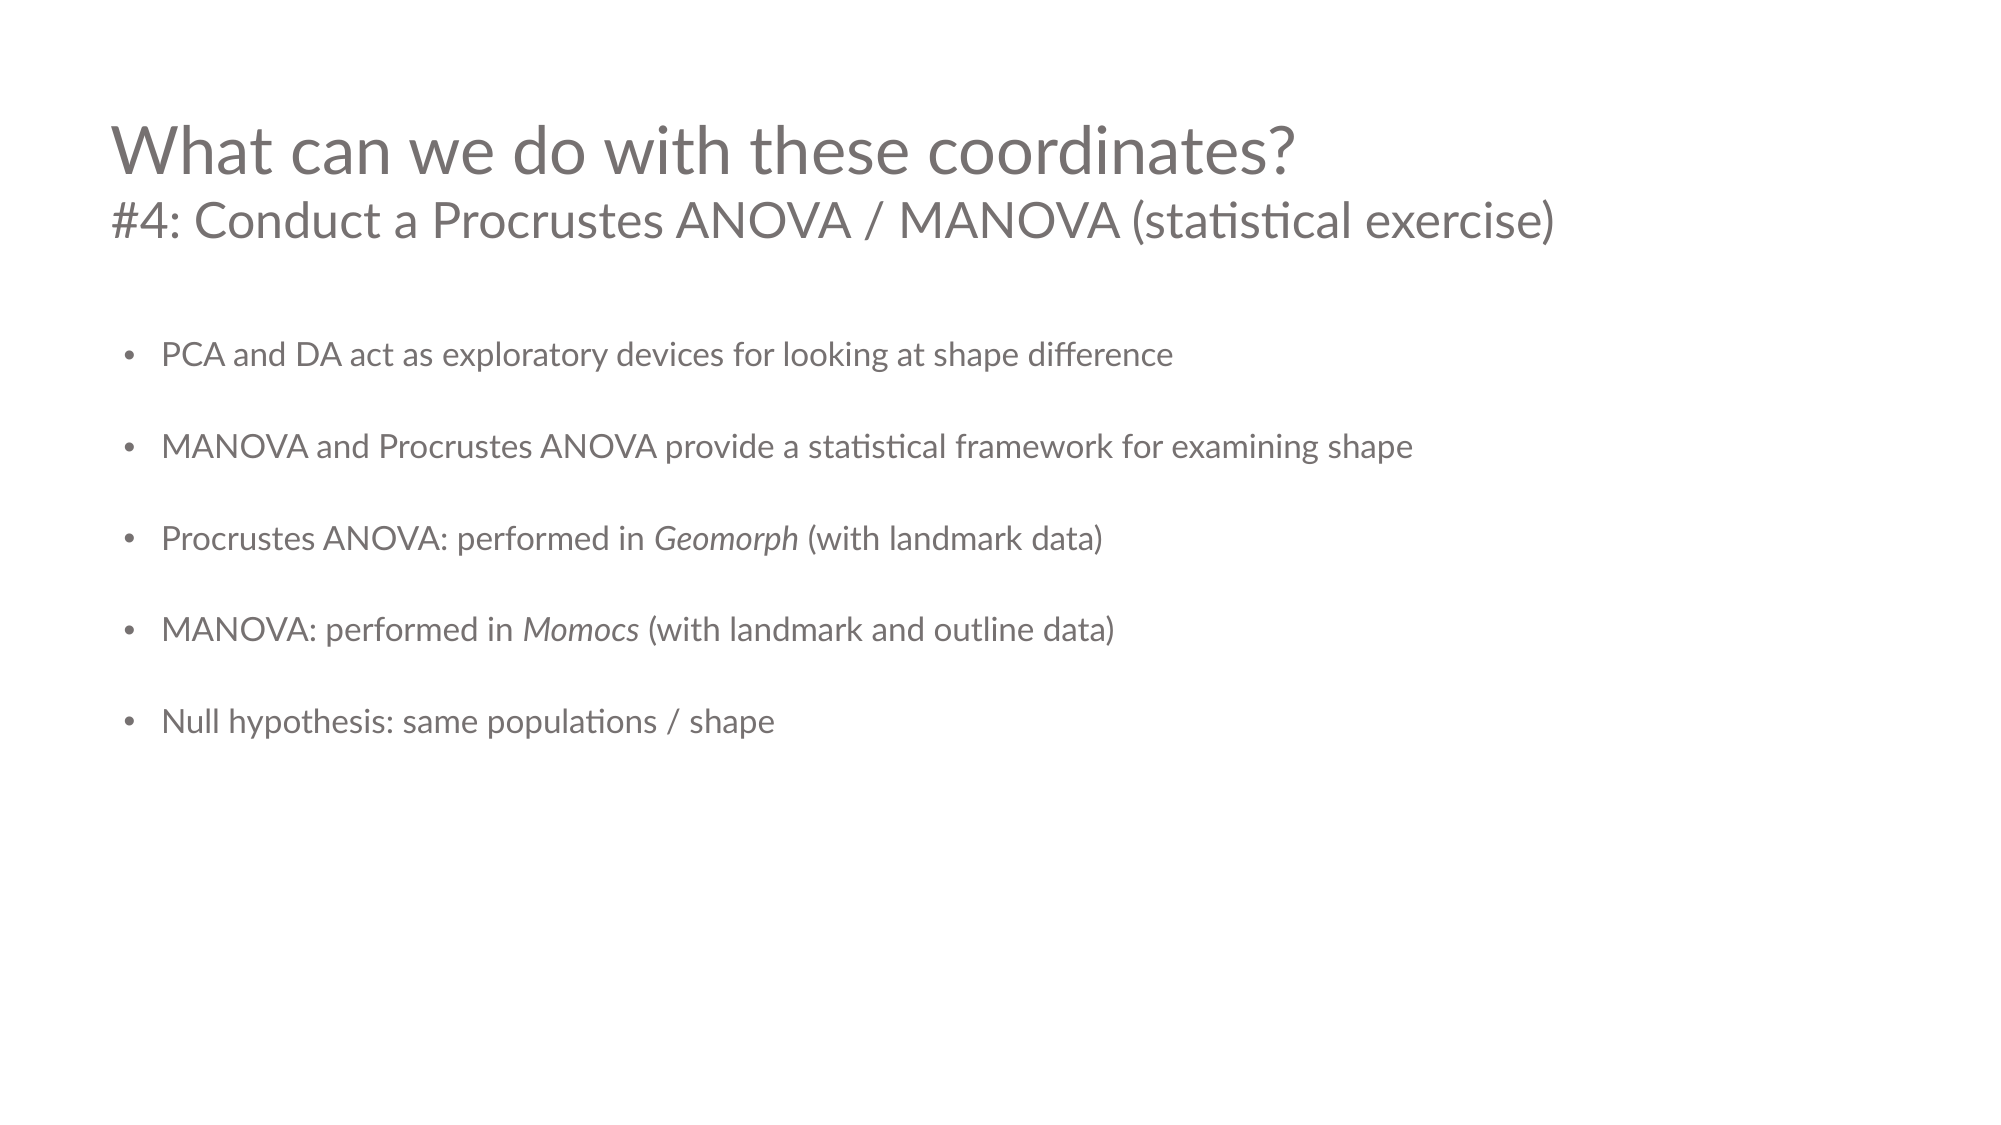

What can we do with these coordinates?
#4: Conduct a Procrustes ANOVA / MANOVA (statistical exercise)
PCA and DA act as exploratory devices for looking at shape difference
MANOVA and Procrustes ANOVA provide a statistical framework for examining shape
Procrustes ANOVA: performed in Geomorph (with landmark data)
MANOVA: performed in Momocs (with landmark and outline data)
Null hypothesis: same populations / shape